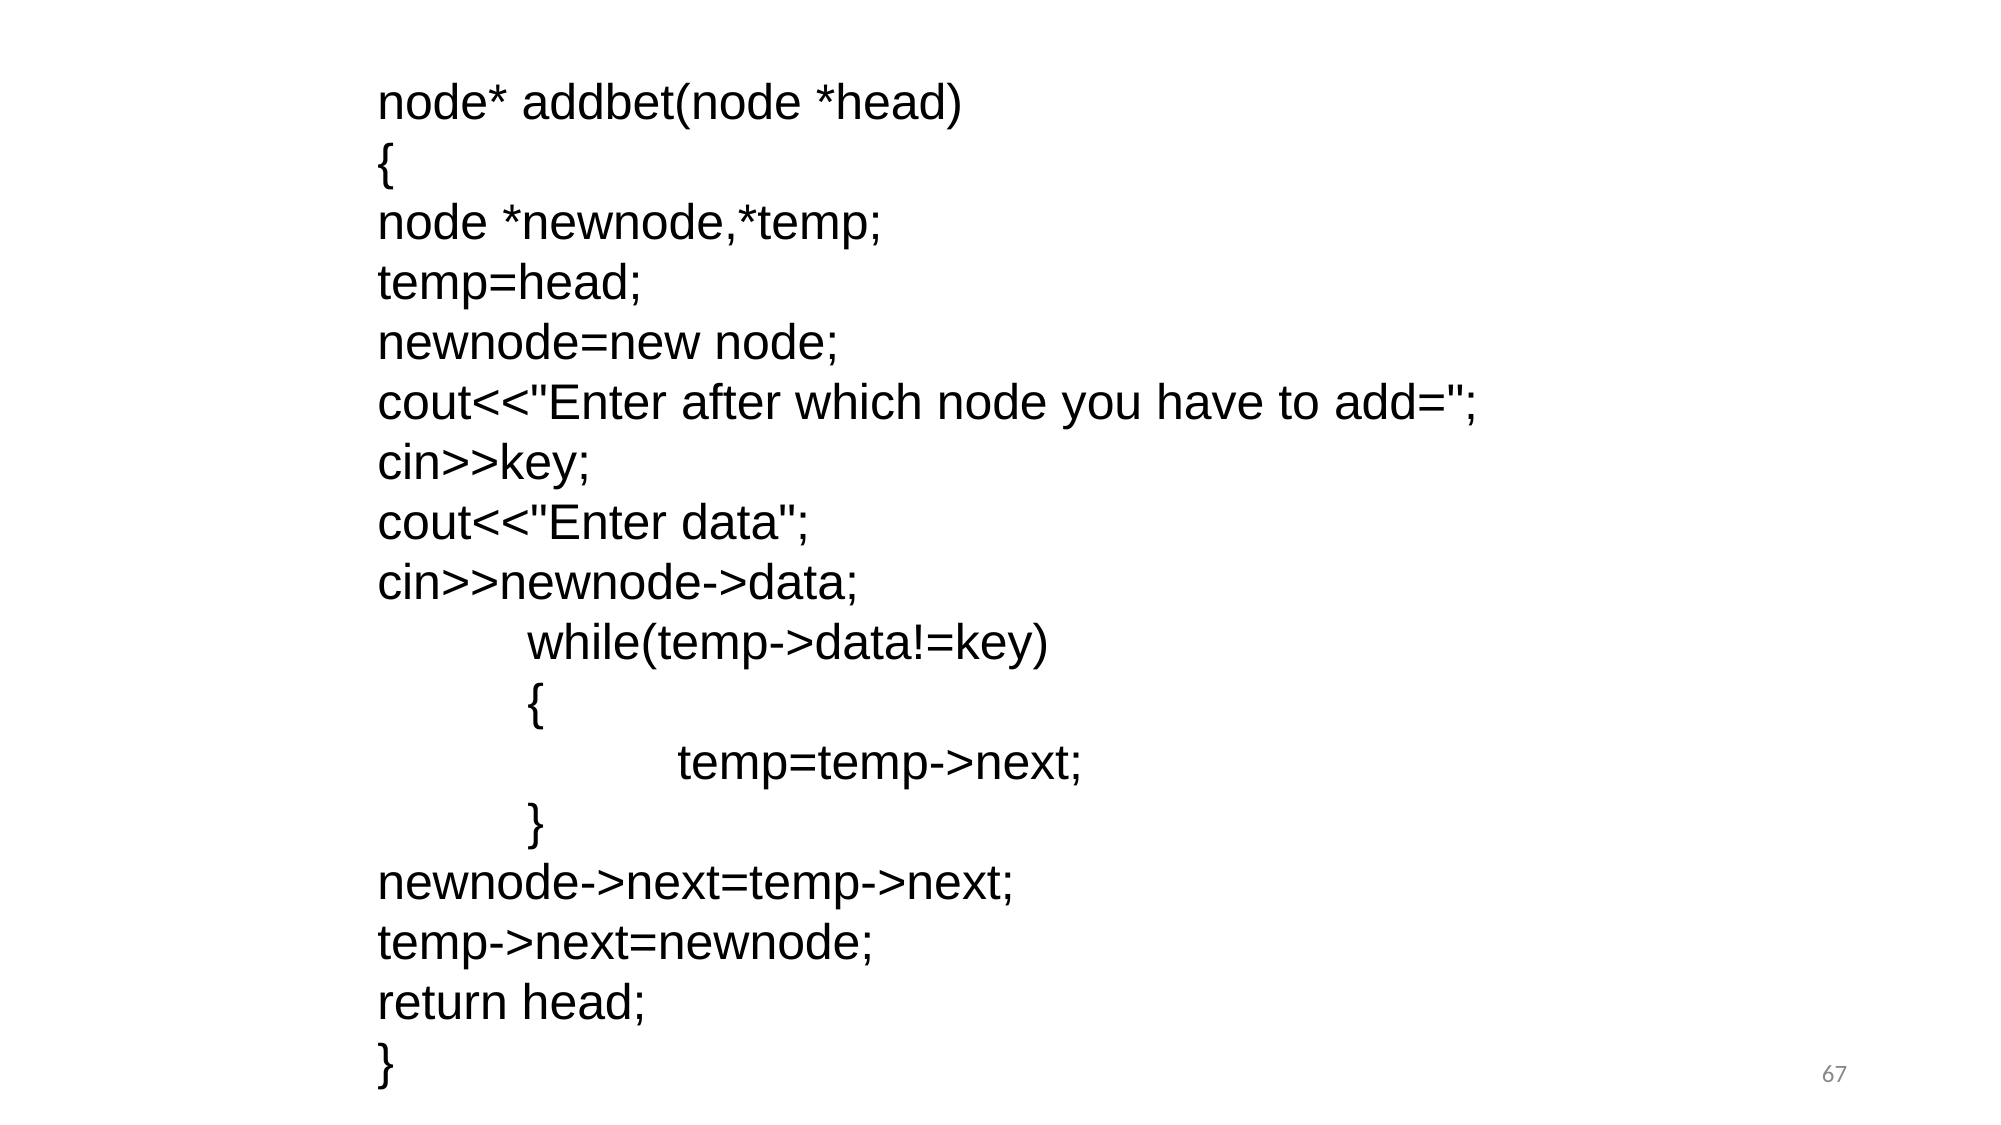

node* addbet(node *head)
{
node *newnode,*temp;
temp=head;
newnode=new node;
cout<<"Enter after which node you have to add=";
cin>>key;
cout<<"Enter data";
cin>>newnode->data;
	while(temp->data!=key)
	{
		temp=temp->next;
	}
newnode->next=temp->next;
temp->next=newnode;
return head;
}
67